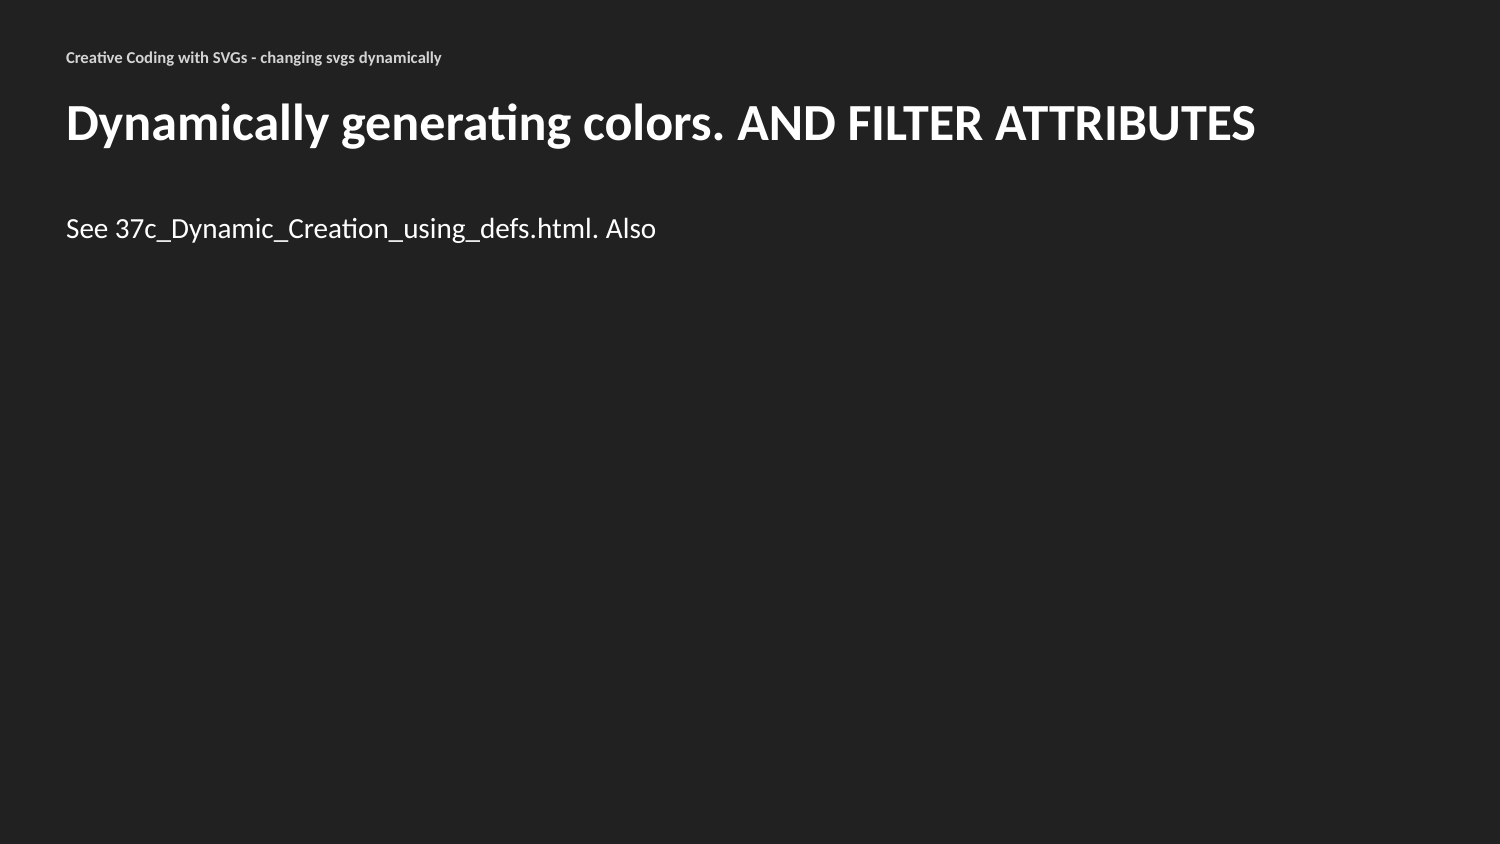

# Dynamically generating colors. AND FILTER ATTRIBUTES
See 37c_Dynamic_Creation_using_defs.html. Also